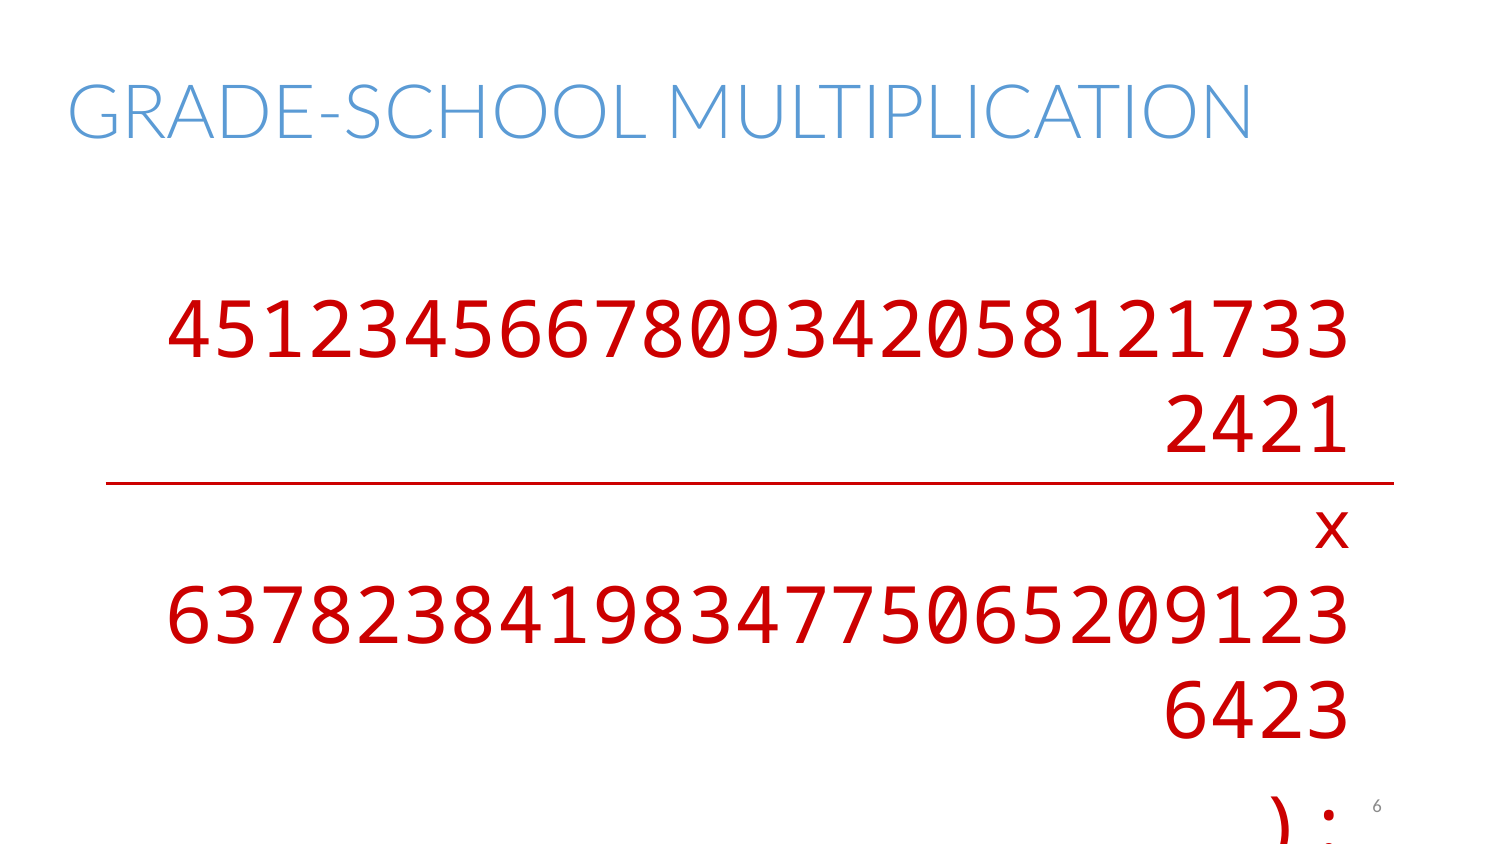

# GRADE-SCHOOL MULTIPLICATION
45123456678093420581217332421
x 63782384198347750652091236423
):
6